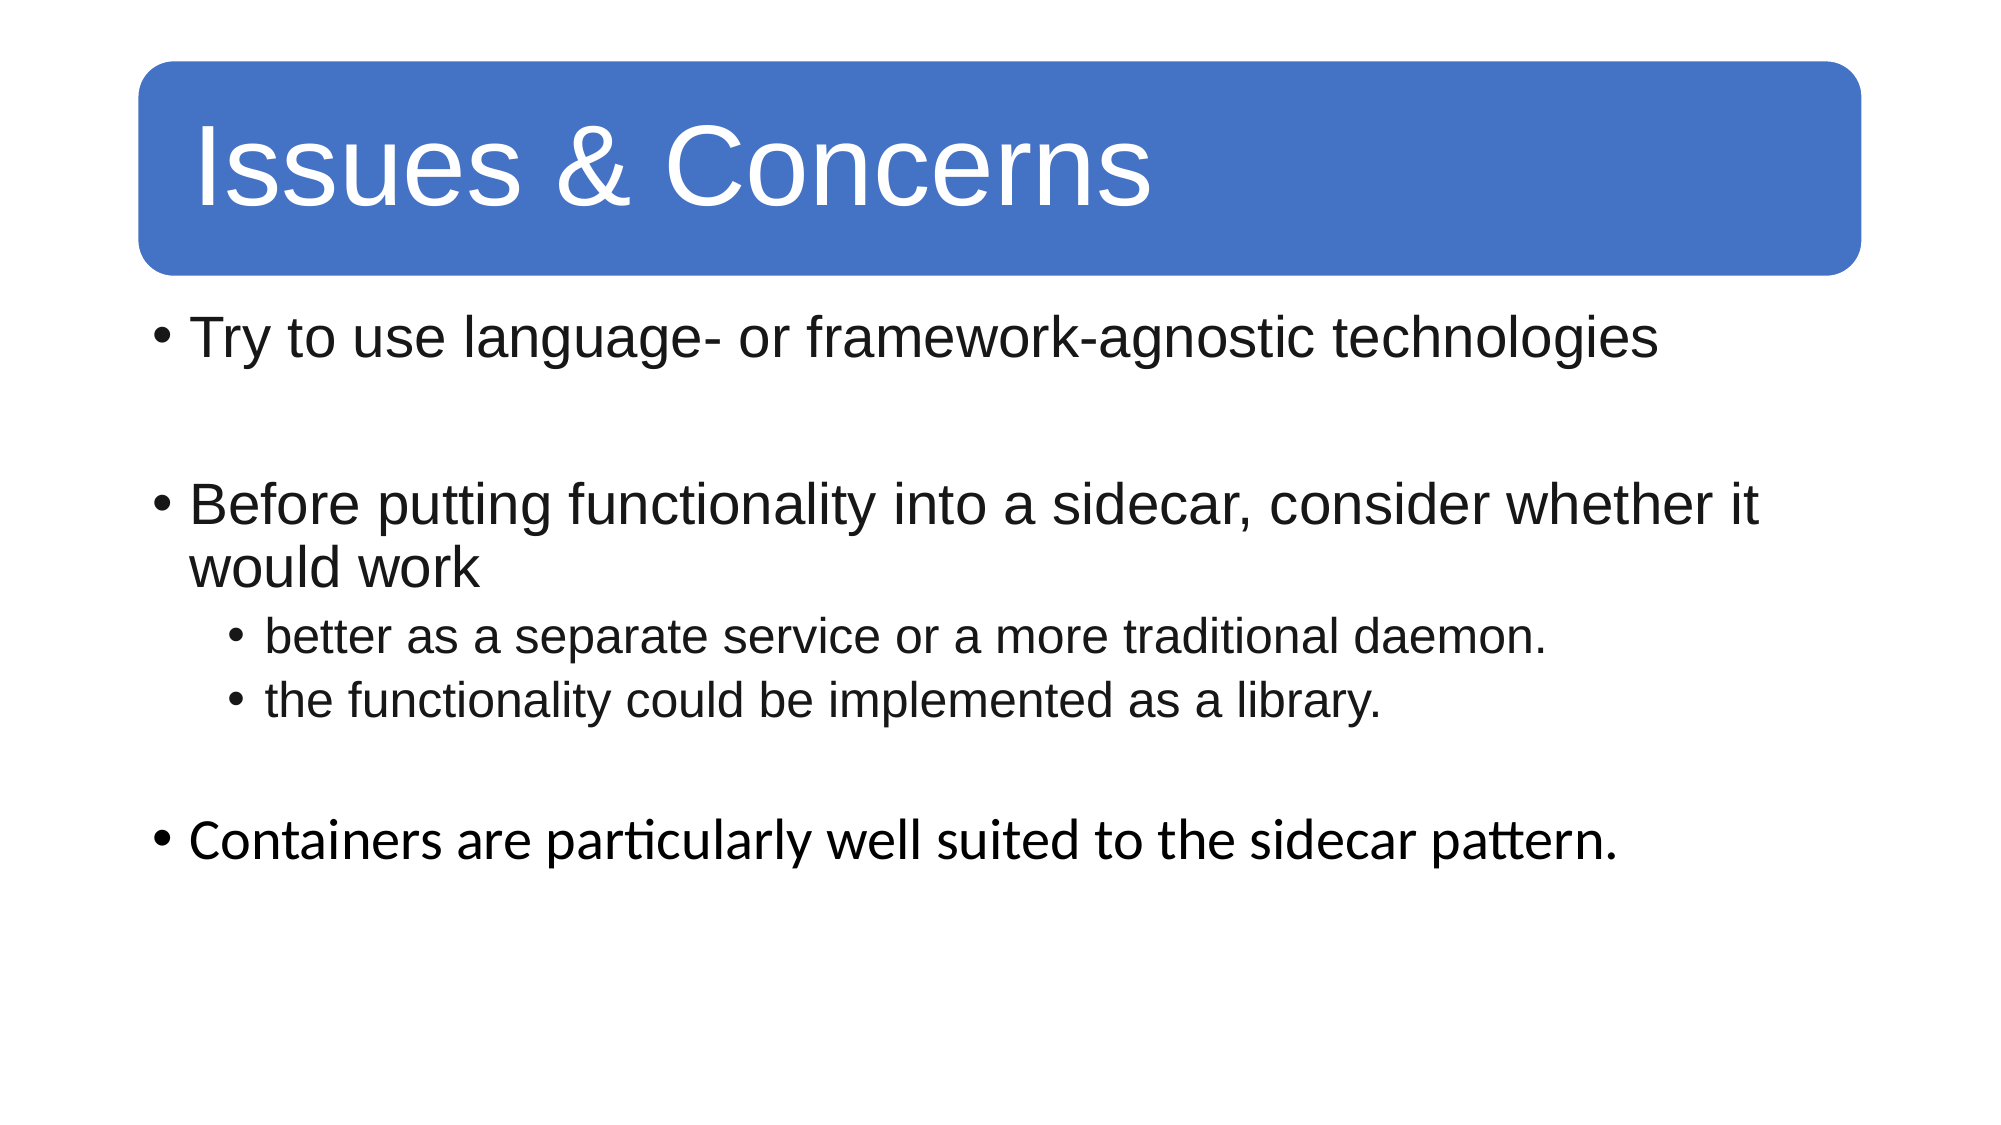

Issues & Concerns
Try to use language- or framework-agnostic technologies

Before putting functionality into a sidecar, consider whether it would work
better as a separate service or a more traditional daemon.
the functionality could be implemented as a library.

Containers are particularly well suited to the sidecar pattern.